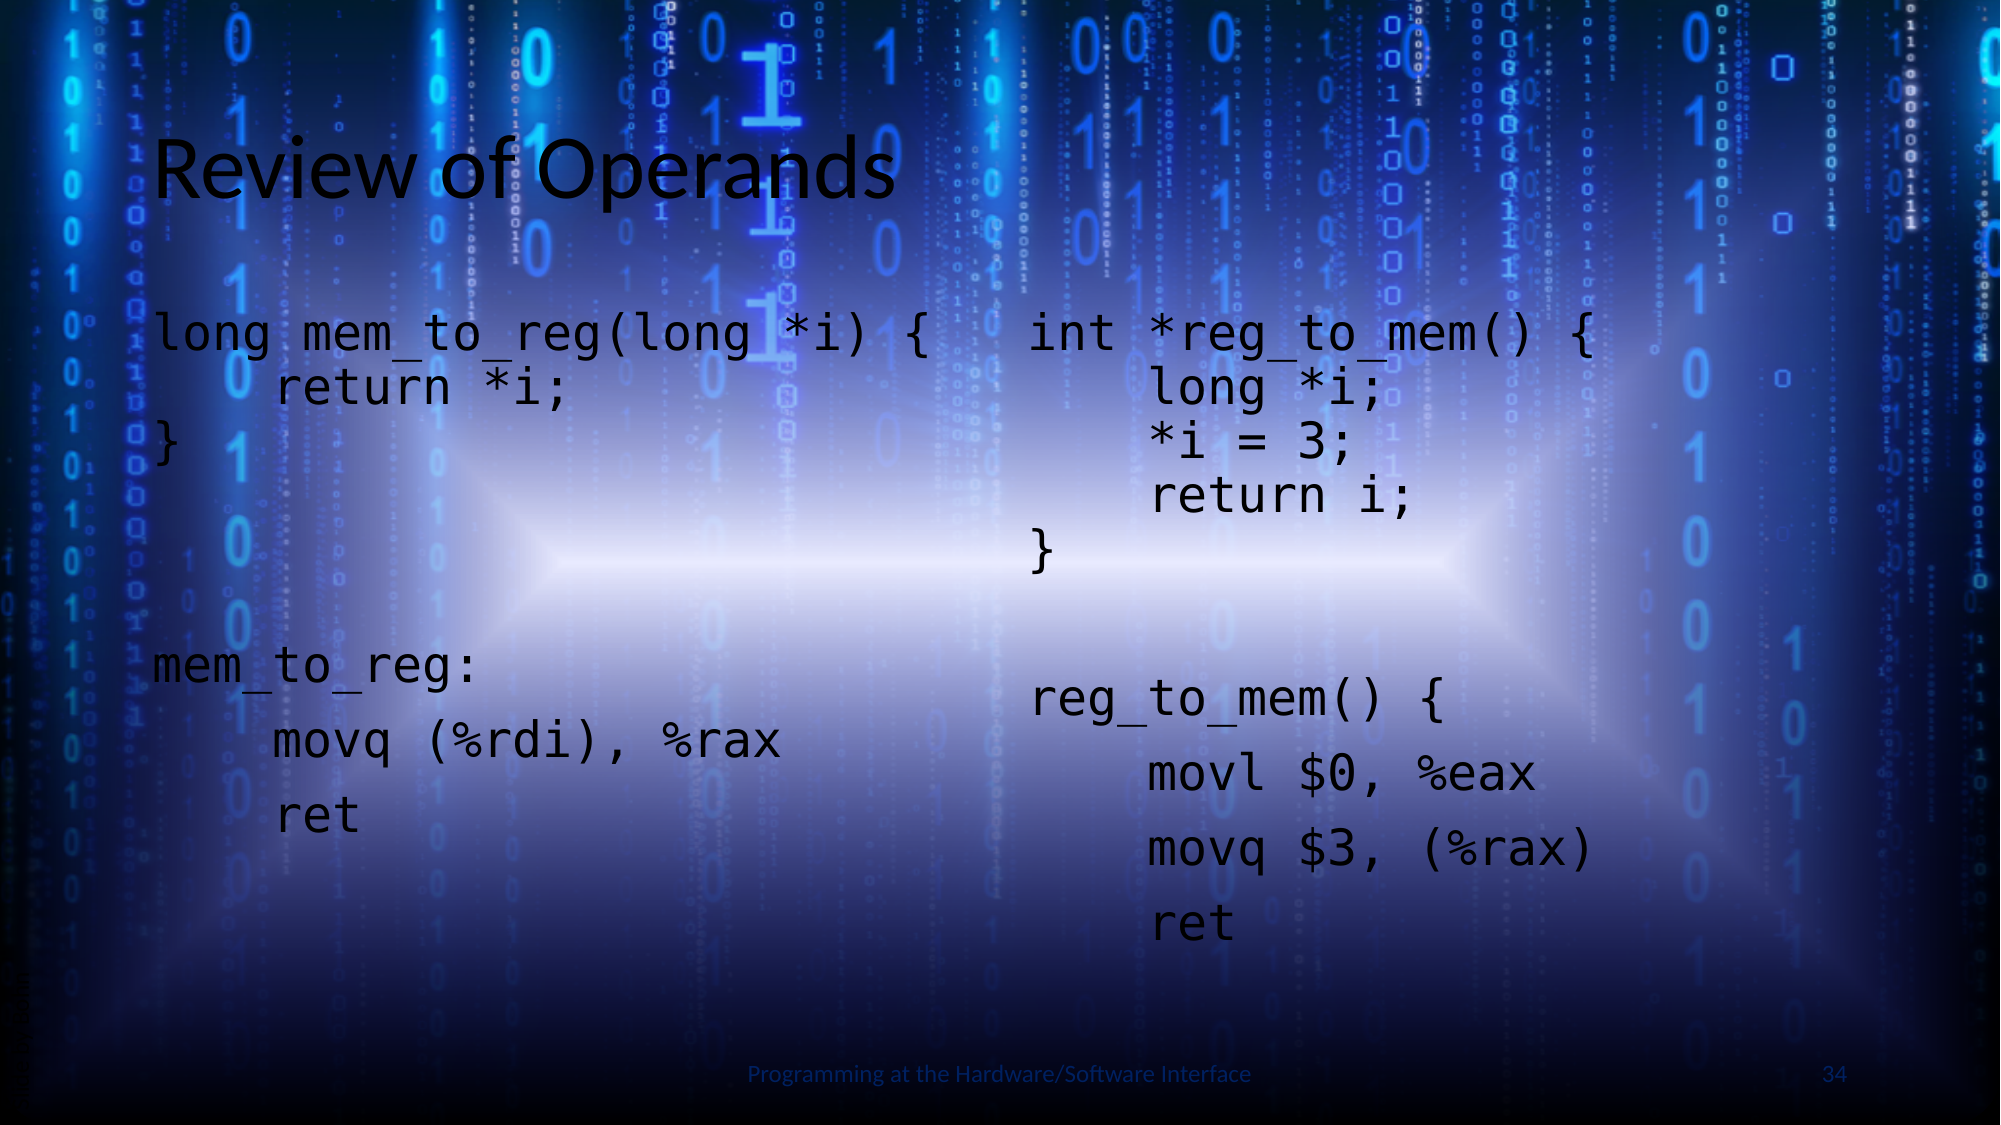

# Review of Operands
long mem_to_reg(long *i) {
    return *i;
}

mem_to_reg:
    movq (%rdi), %rax
    ret
int *reg_to_mem() {
    long *i;
    *i = 3;
    return i;
}

reg_to_mem() {
    movl $0, %eax
    movq $3, (%rax)
    ret
Slide by Bohn
Programming at the Hardware/Software Interface
34